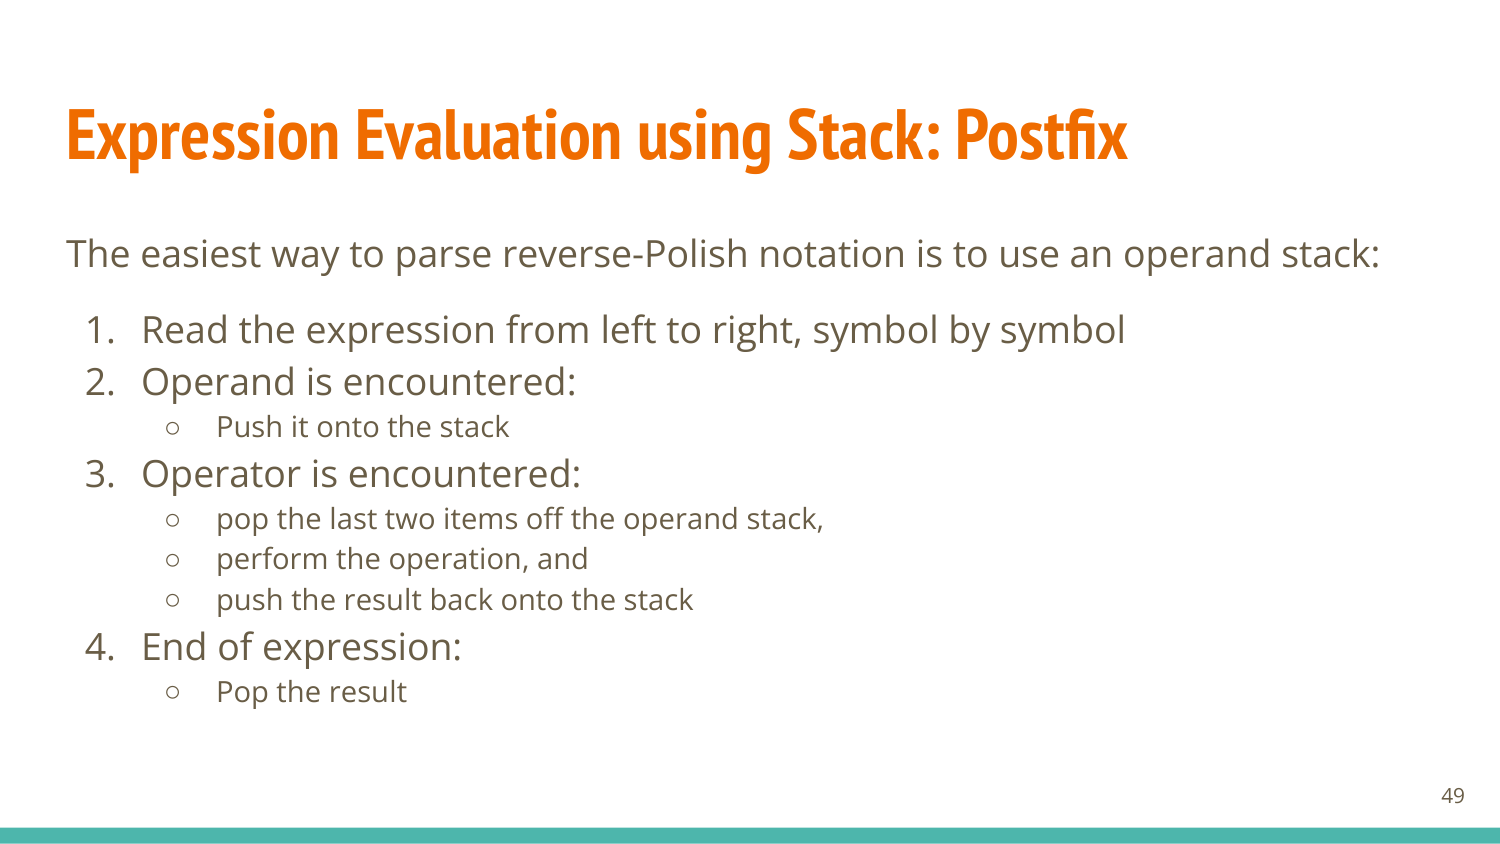

# Expression Evaluation using Stack: Postfix
The easiest way to parse reverse-Polish notation is to use an operand stack:
Read the expression from left to right, symbol by symbol
Operand is encountered:
Push it onto the stack
Operator is encountered:
pop the last two items off the operand stack,
perform the operation, and
push the result back onto the stack
End of expression:
Pop the result
49